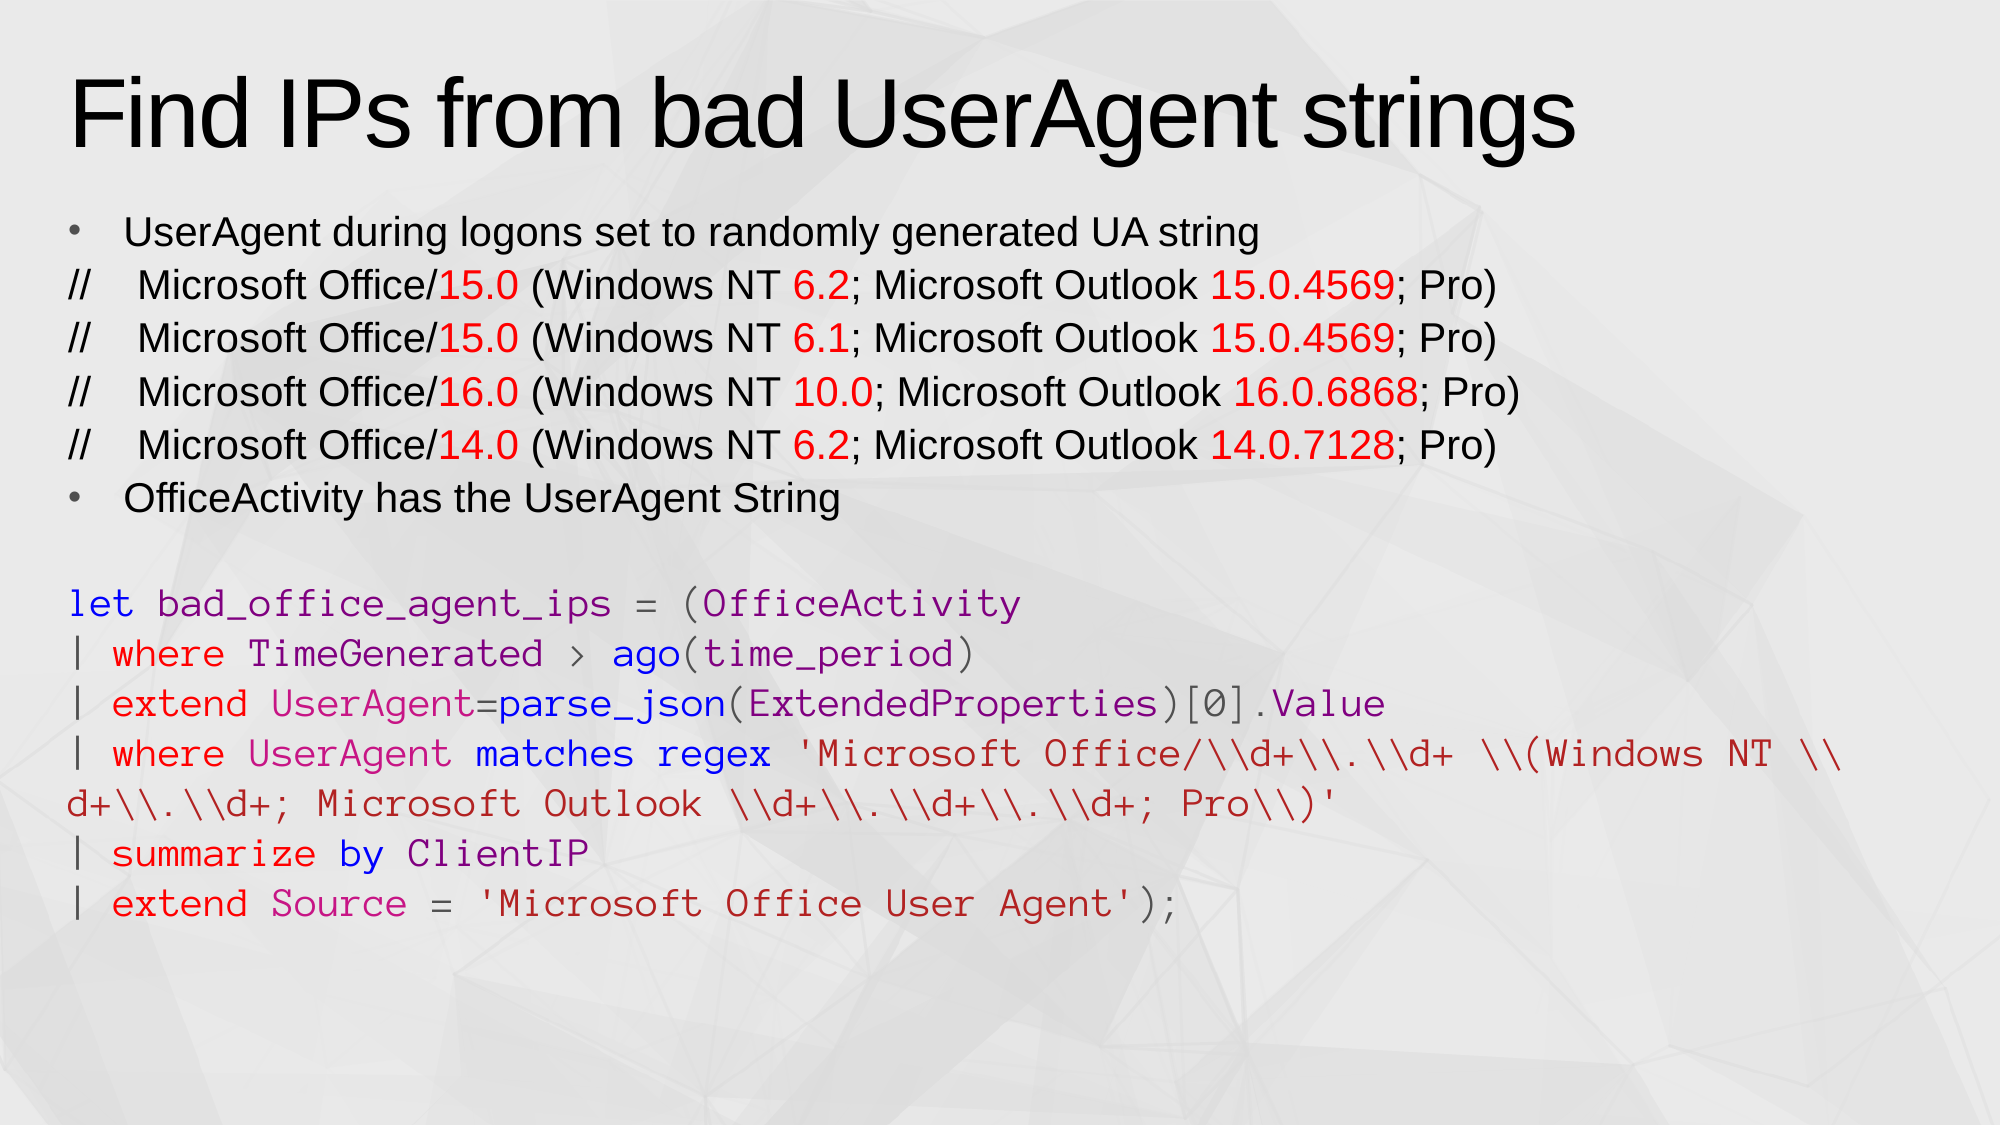

# Find IPs from bad UserAgent strings

UserAgent during logons set to randomly generated UA string
//    Microsoft Office/15.0 (Windows NT 6.2; Microsoft Outlook 15.0.4569; Pro)
//    Microsoft Office/15.0 (Windows NT 6.1; Microsoft Outlook 15.0.4569; Pro)
//    Microsoft Office/16.0 (Windows NT 10.0; Microsoft Outlook 16.0.6868; Pro)
//    Microsoft Office/14.0 (Windows NT 6.2; Microsoft Outlook 14.0.7128; Pro)
OfficeActivity has the UserAgent String

let bad_office_agent_ips = (OfficeActivity
| where TimeGenerated > ago(time_period)
| extend UserAgent=parse_json(ExtendedProperties)[0].Value
| where UserAgent matches regex 'Microsoft Office/\\d+\\.\\d+ \\(Windows NT \\d+\\.\\d+; Microsoft Outlook \\d+\\.\\d+\\.\\d+; Pro\\)'
| summarize by ClientIP
| extend Source = 'Microsoft Office User Agent');